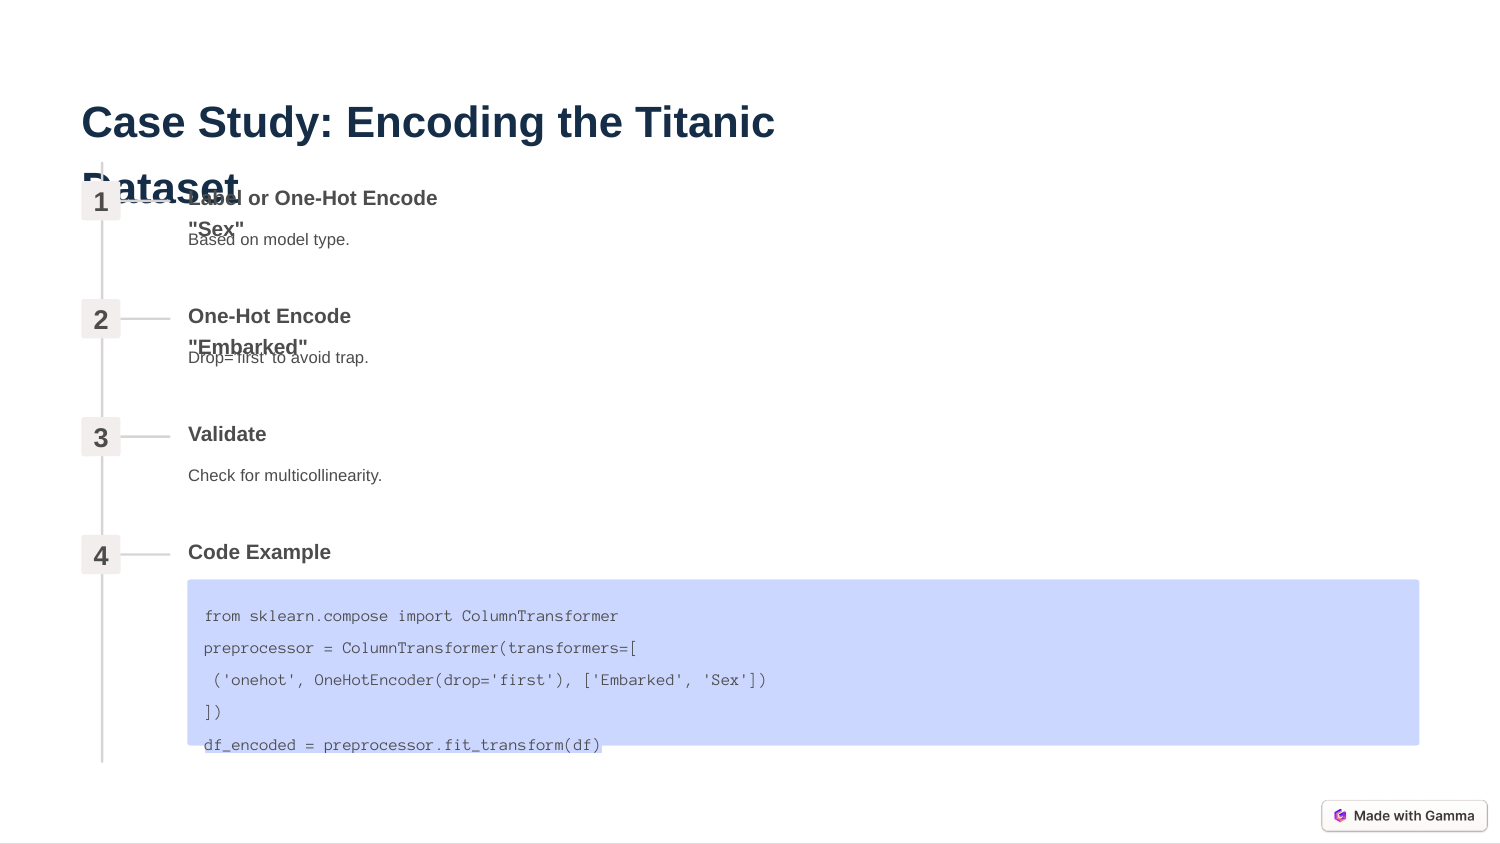

Case Study: Encoding the Titanic Dataset

Label or One-Hot Encode "Sex"

1

Based on model type.
One-Hot Encode "Embarked"

2

Drop='first' to avoid trap.
Validate

3

Check for multicollinearity.
Code Example

4

from sklearn.compose import ColumnTransformer
preprocessor = ColumnTransformer(transformers=[
 ('onehot', OneHotEncoder(drop='first'), ['Embarked', 'Sex'])
])
df_encoded = preprocessor.fit_transform(df)